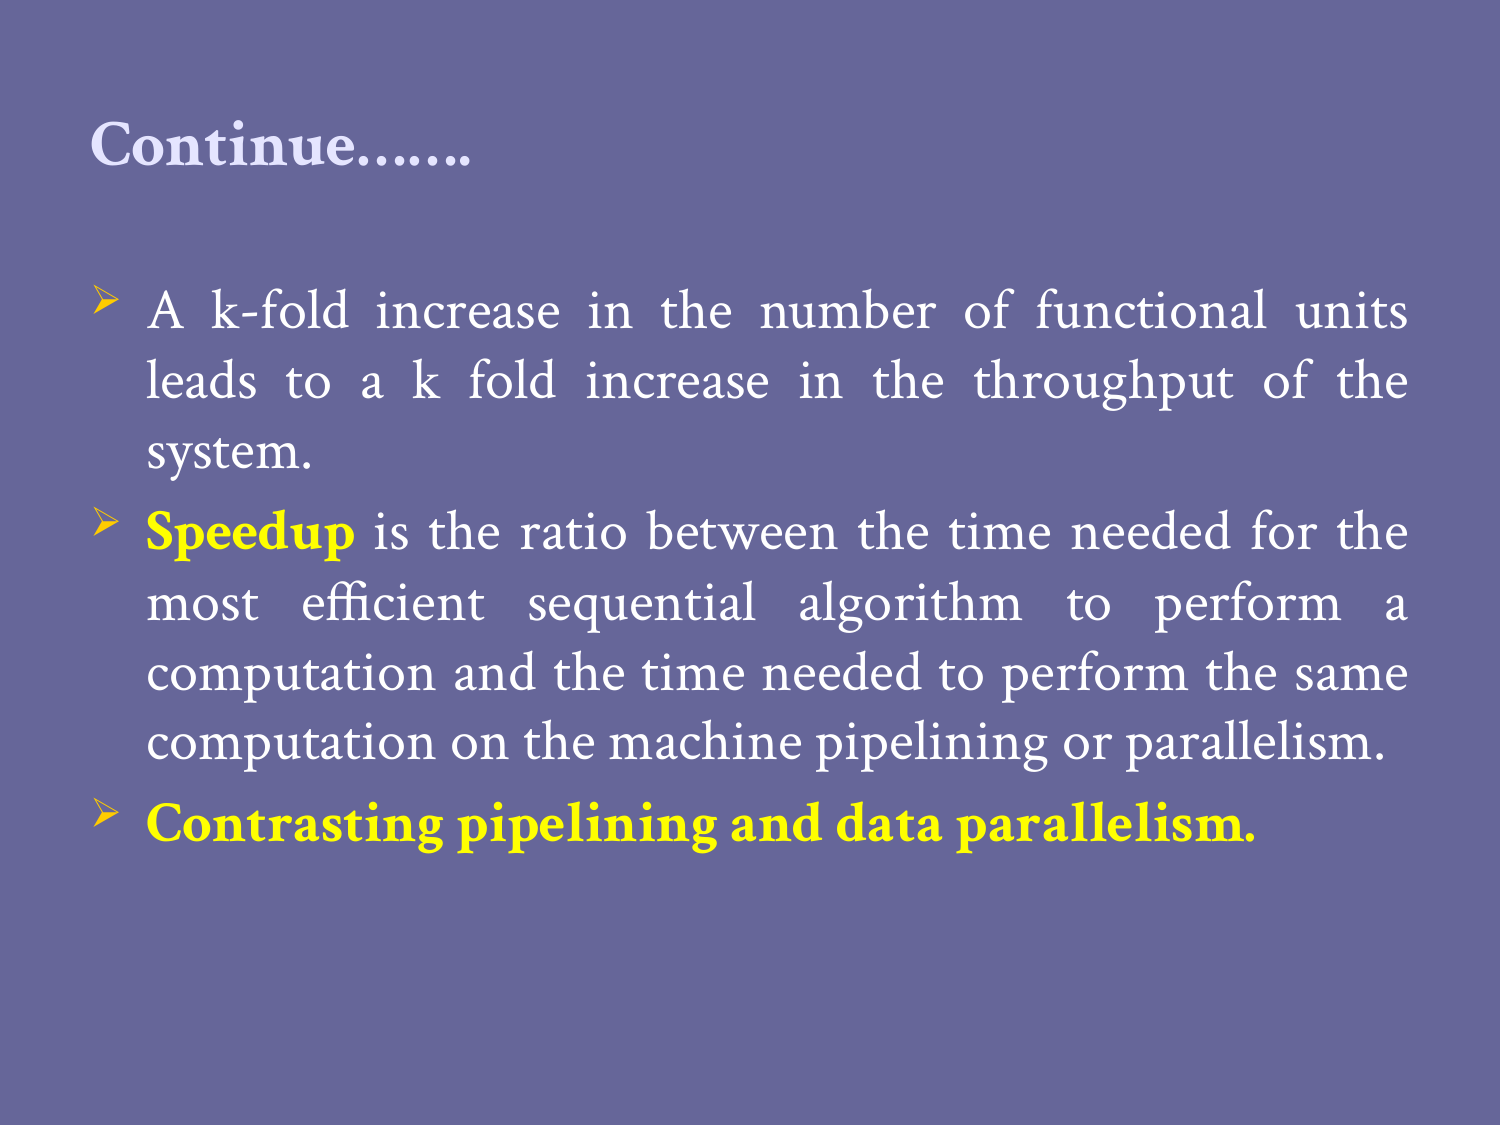

Continue…….
A k-fold increase in the number of functional units leads to a k fold increase in the throughput of the system.
Speedup is the ratio between the time needed for the most efficient sequential algorithm to perform a computation and the time needed to perform the same computation on the machine pipelining or parallelism.
Contrasting pipelining and data parallelism.